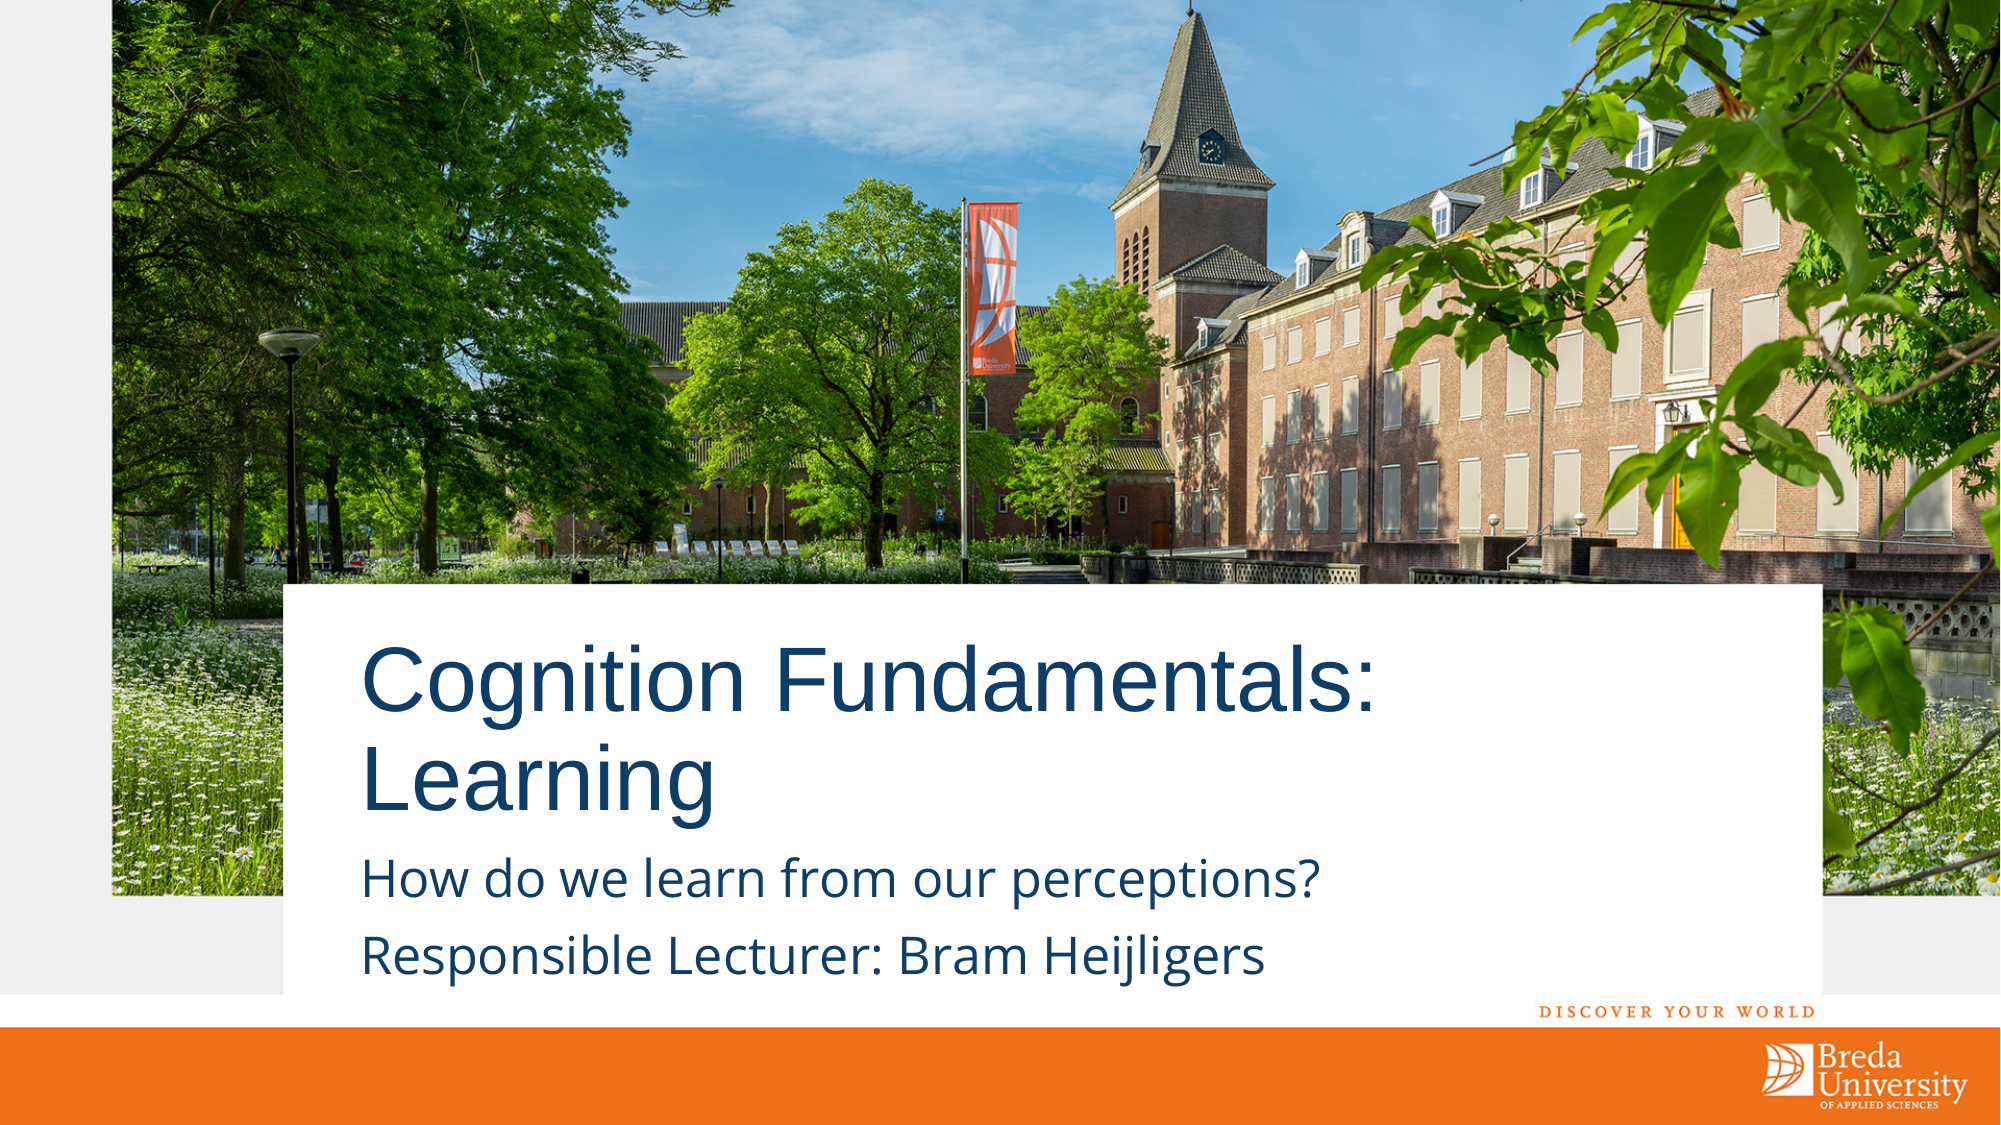

# Cognition Fundamentals: Learning
How do we learn from our perceptions?
Responsible Lecturer: Bram Heijligers